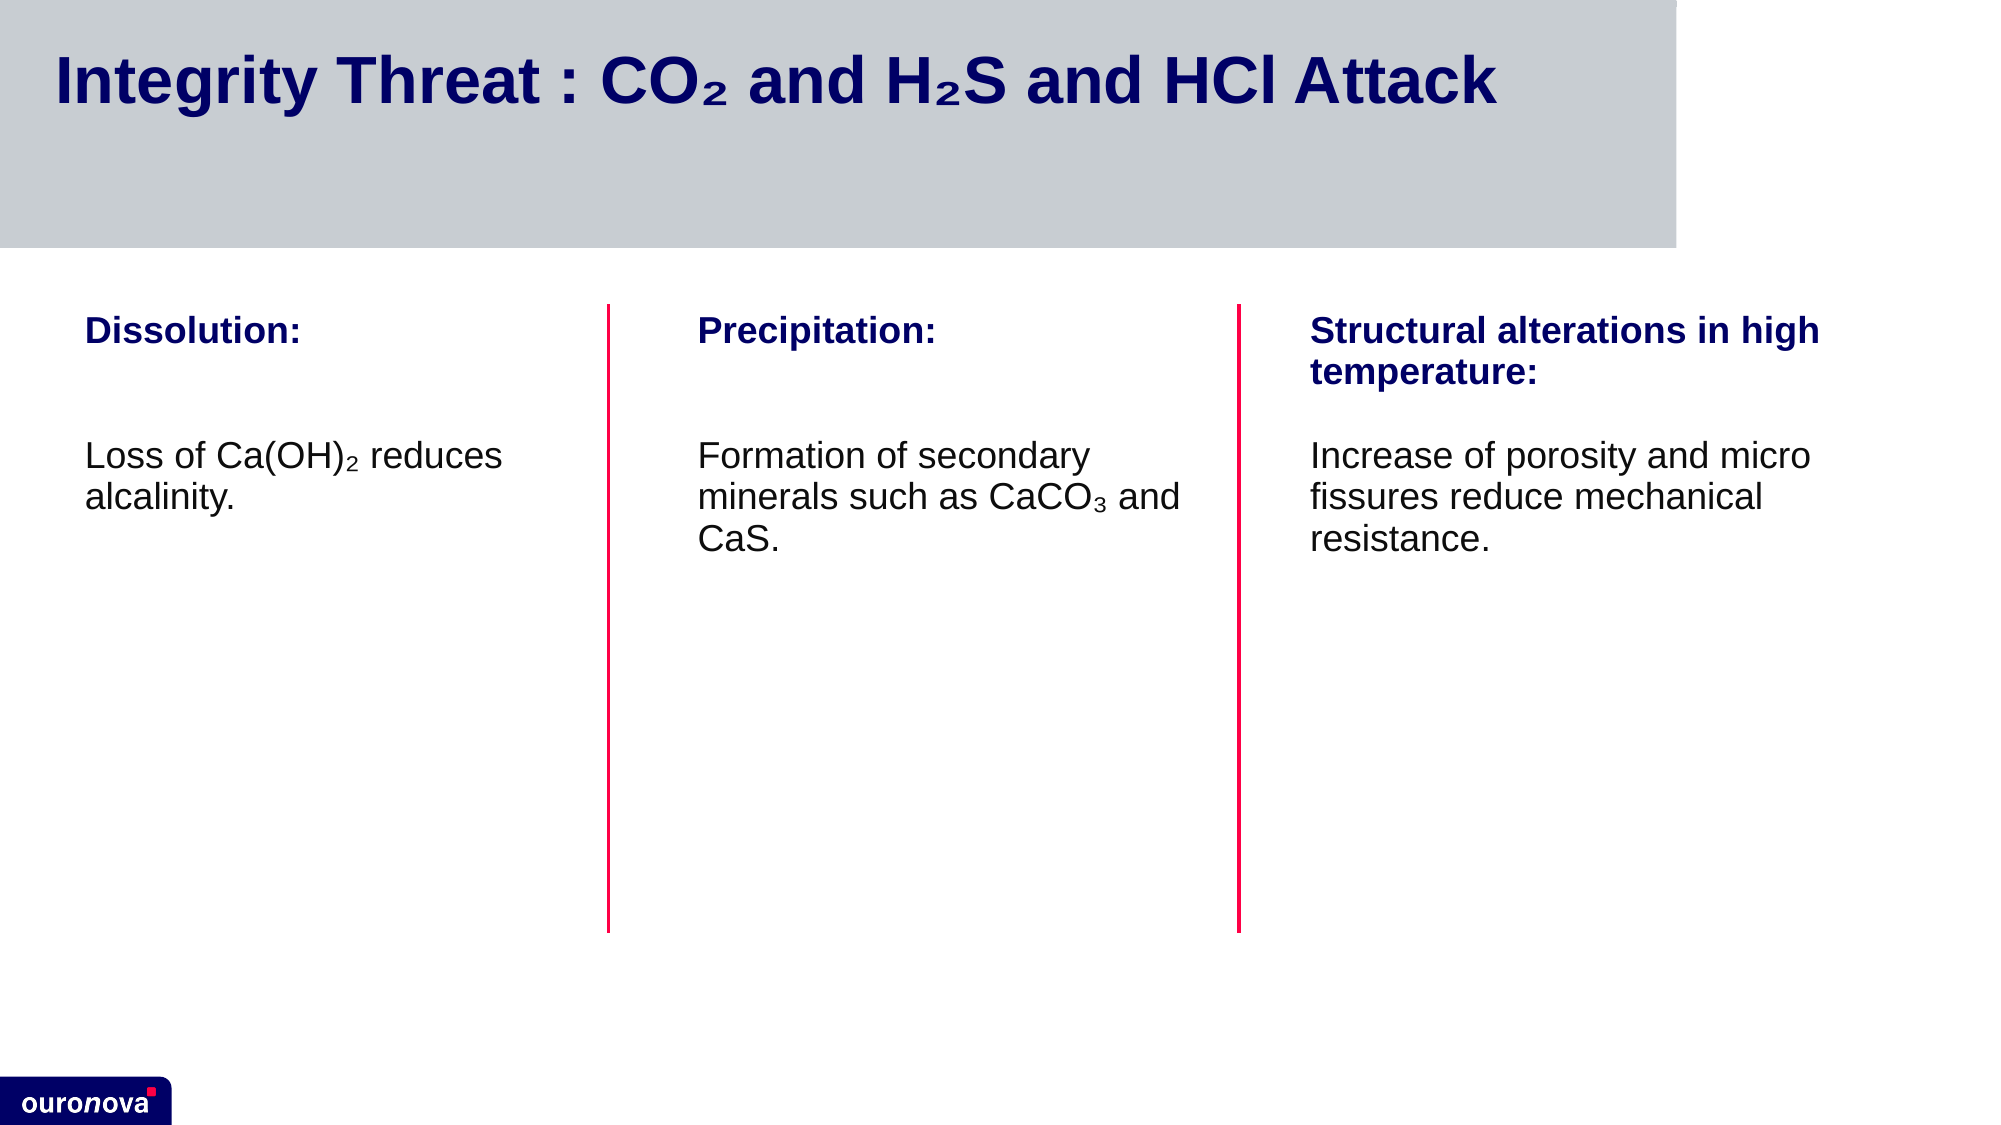

# Integrity Threat : CO₂ and H₂S and HCl Attack
Dissolution:

Loss of Ca(OH)₂ reduces alcalinity.
Precipitation:

Formation of secondary minerals such as CaCO₃ and CaS.
Structural alterations in high temperature:

Increase of porosity and micro fissures reduce mechanical resistance.